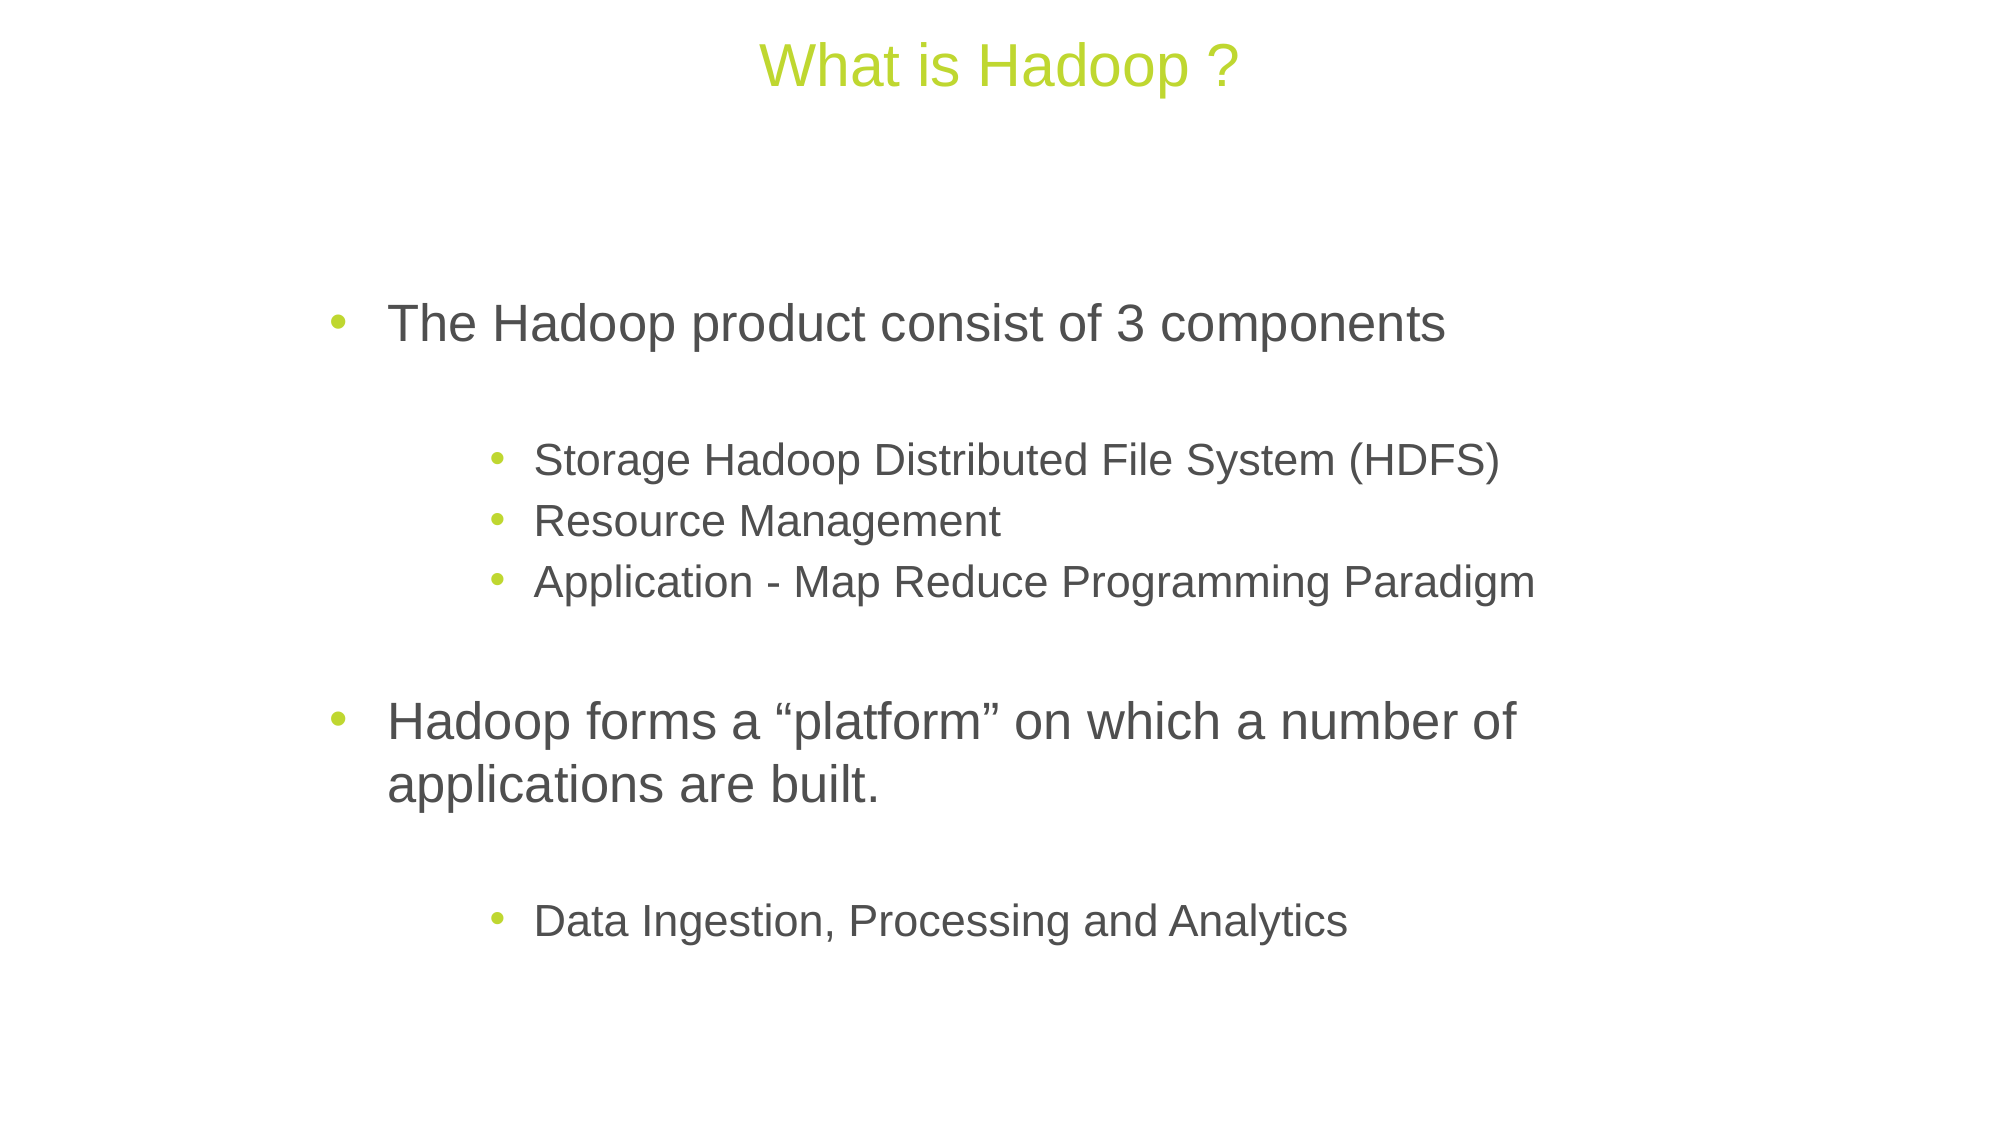

# What is Hadoop ?

The Hadoop product consist of 3 components

Storage Hadoop Distributed File System (HDFS)
Resource Management
Application - Map Reduce Programming Paradigm

Hadoop forms a “platform” on which a number of applications are built.

Data Ingestion, Processing and Analytics